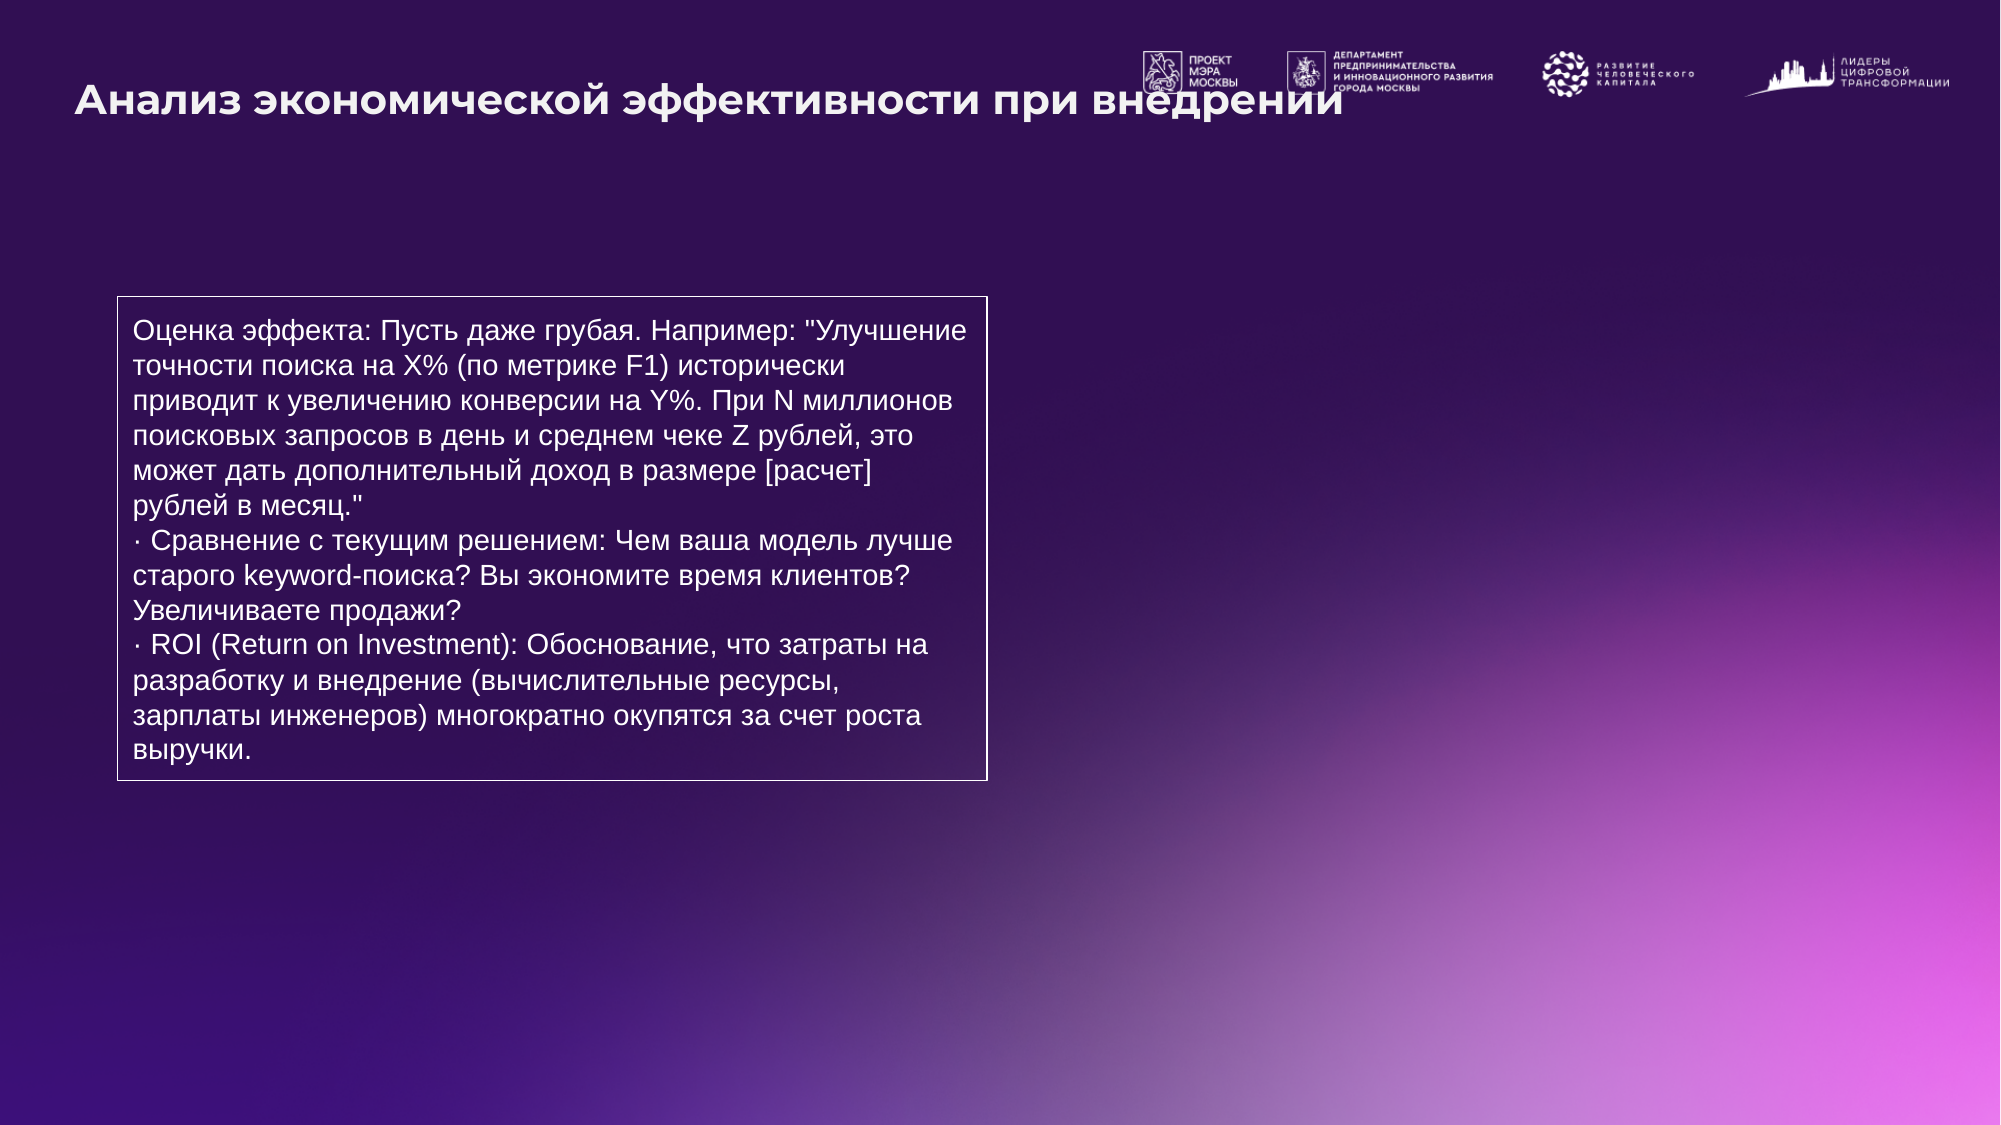

# Анализ экономической эффективности при внедрении

Оценка эффекта: Пусть даже грубая. Например: "Улучшение точности поиска на X% (по метрике F1) исторически приводит к увеличению конверсии на Y%. При N миллионов поисковых запросов в день и среднем чеке Z рублей, это может дать дополнительный доход в размере [расчет] рублей в месяц."
· Сравнение с текущим решением: Чем ваша модель лучше старого keyword-поиска? Вы экономите время клиентов? Увеличиваете продажи?
· ROI (Return on Investment): Обоснование, что затраты на разработку и внедрение (вычислительные ресурсы, зарплаты инженеров) многократно окупятся за счет роста выручки.